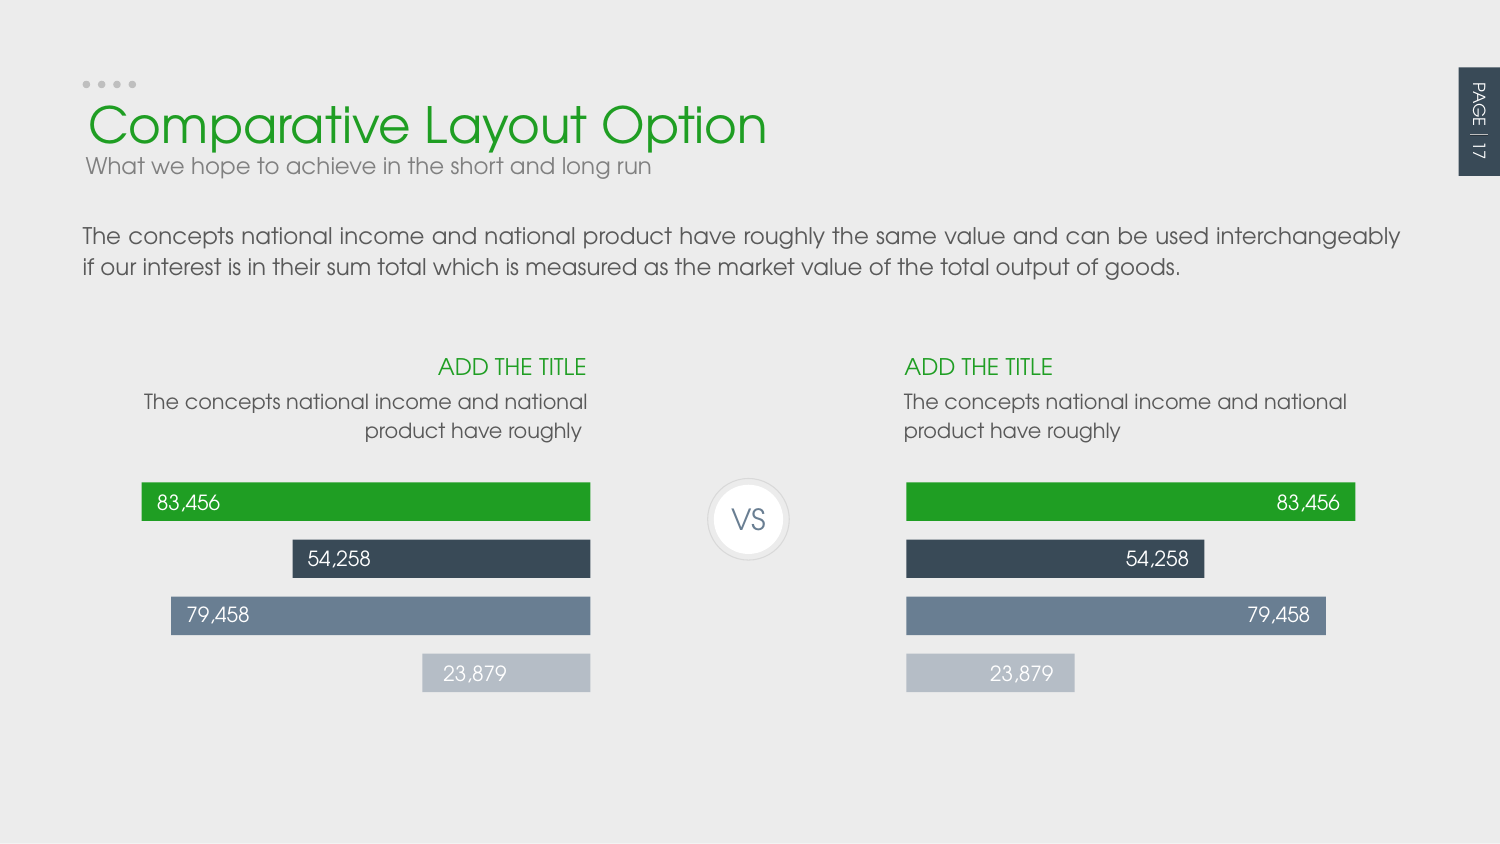

PAGE   17
Comparative Layout Option
What we hope to achieve in the short and long run
The concepts national income and national product have roughly the same value and can be used interchangeably if our interest is in their sum total which is measured as the market value of the total output of goods.
ADD THE TITLE
The concepts national income and national product have roughly
ADD THE TITLE
The concepts national income and national product have roughly

VS
83,456

54,258

79,458

23,879

83,456

54,258

79,458

23,879